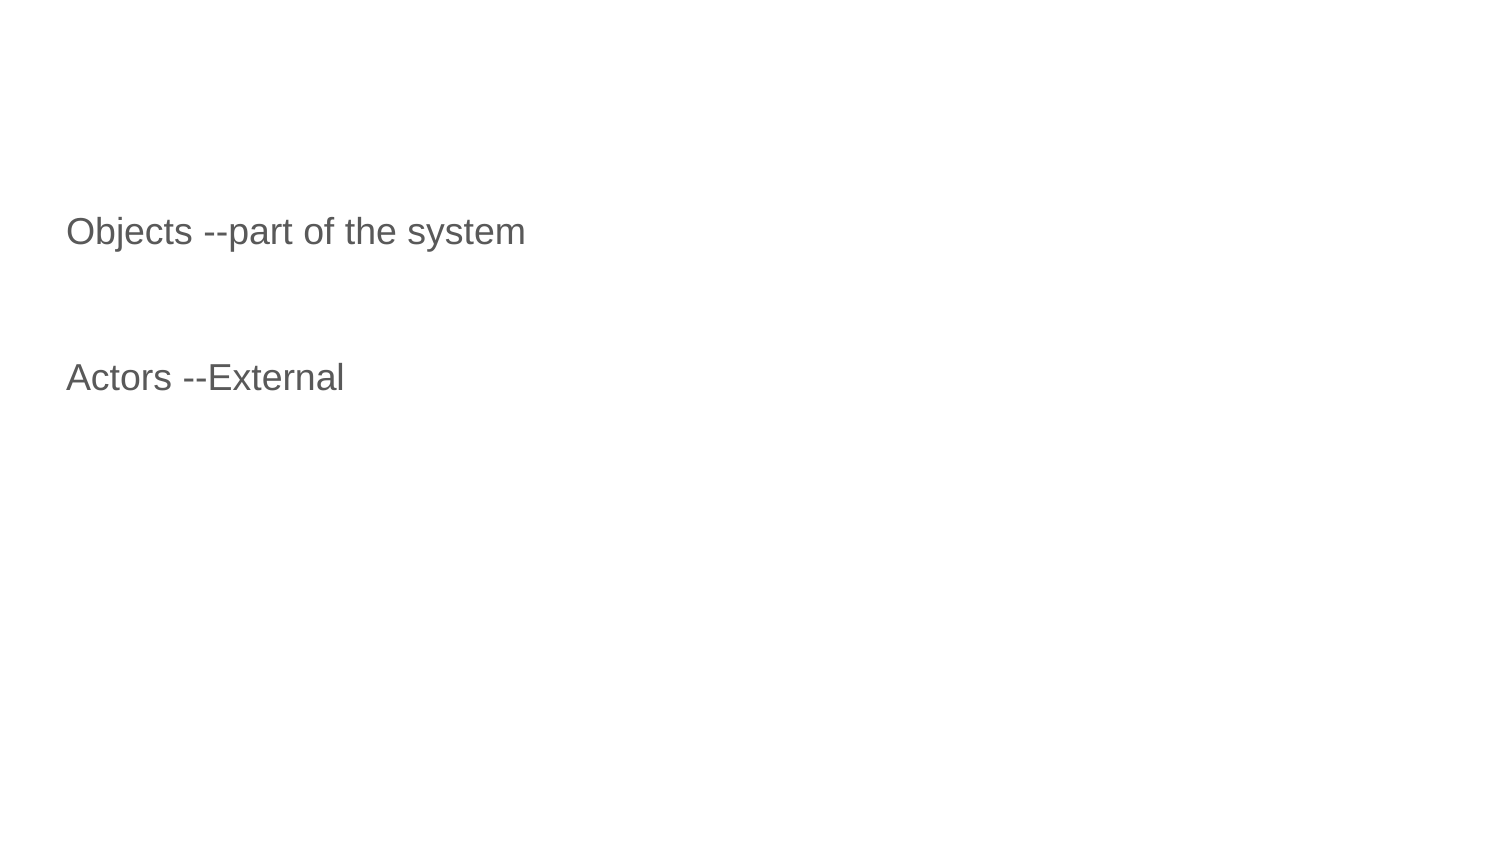

#
Objects --part of the system

Actors --External